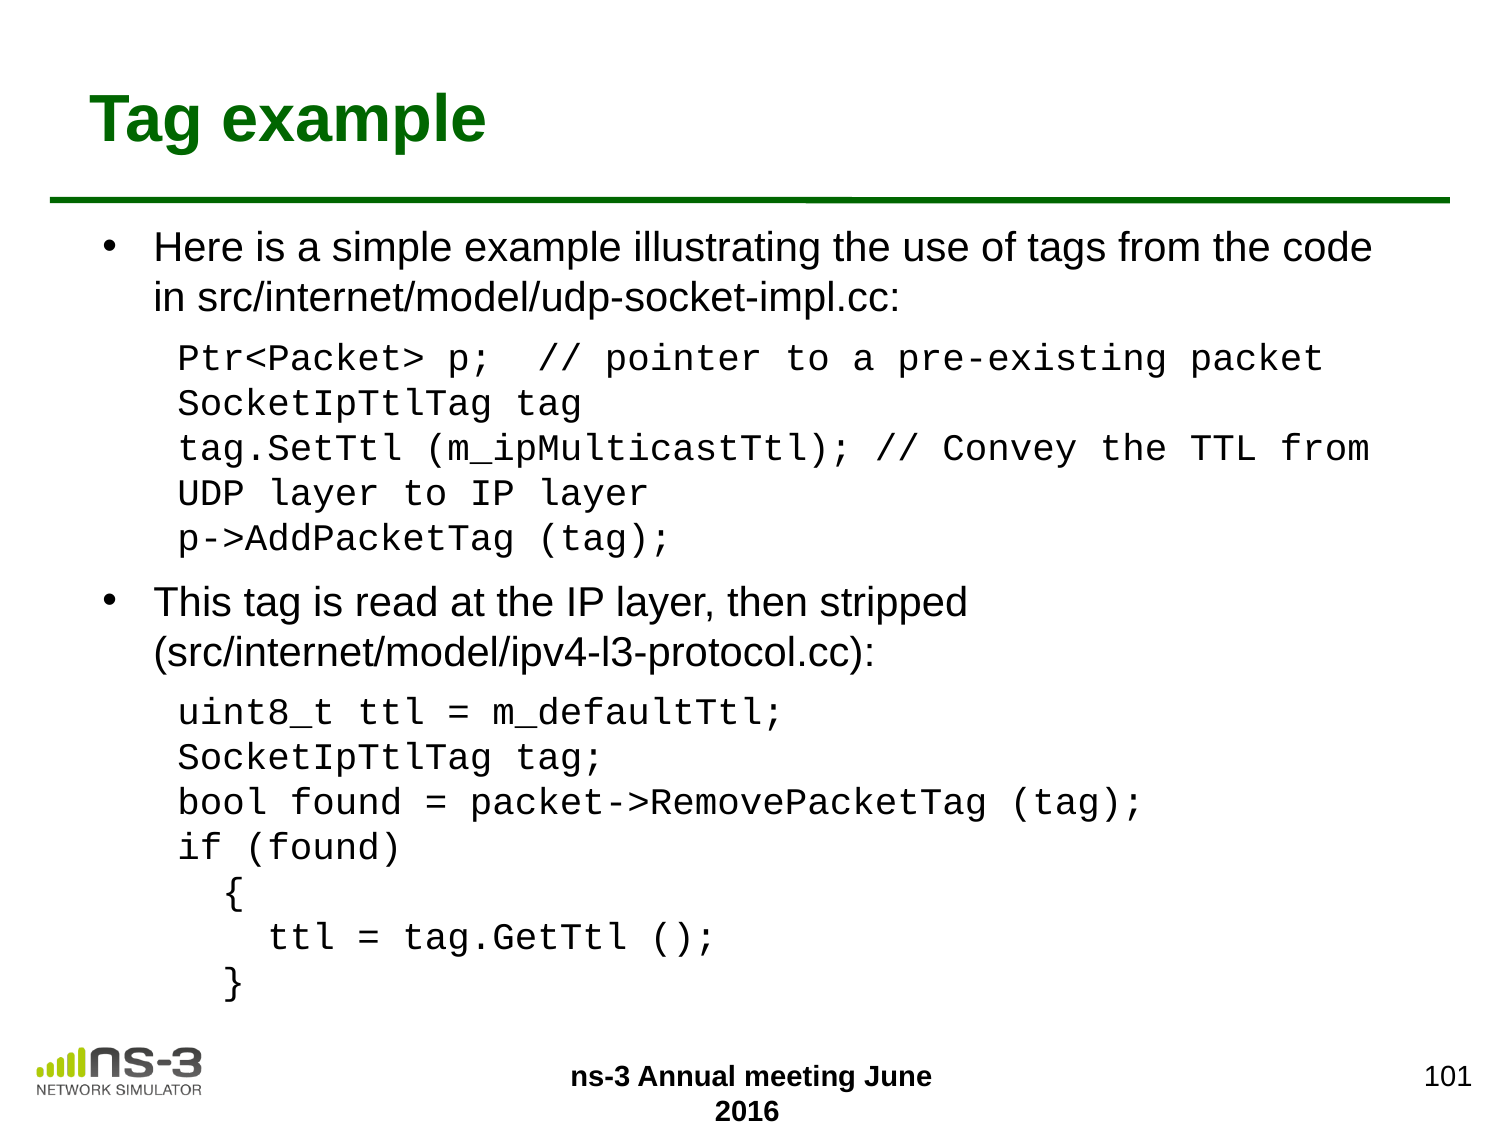

# Tag example
Here is a simple example illustrating the use of tags from the code in src/internet/model/udp-socket-impl.cc:
Ptr<Packet> p;  // pointer to a pre-existing packet
SocketIpTtlTag tag
tag.SetTtl (m_ipMulticastTtl); // Convey the TTL from UDP layer to IP layer
p->AddPacketTag (tag);
This tag is read at the IP layer, then stripped (src/internet/model/ipv4-l3-protocol.cc):
uint8_t ttl = m_defaultTtl;
SocketIpTtlTag tag;
bool found = packet->RemovePacketTag (tag);
if (found)
  {
    ttl = tag.GetTtl ();
  }
101
 ns-3 Annual meeting June 2016